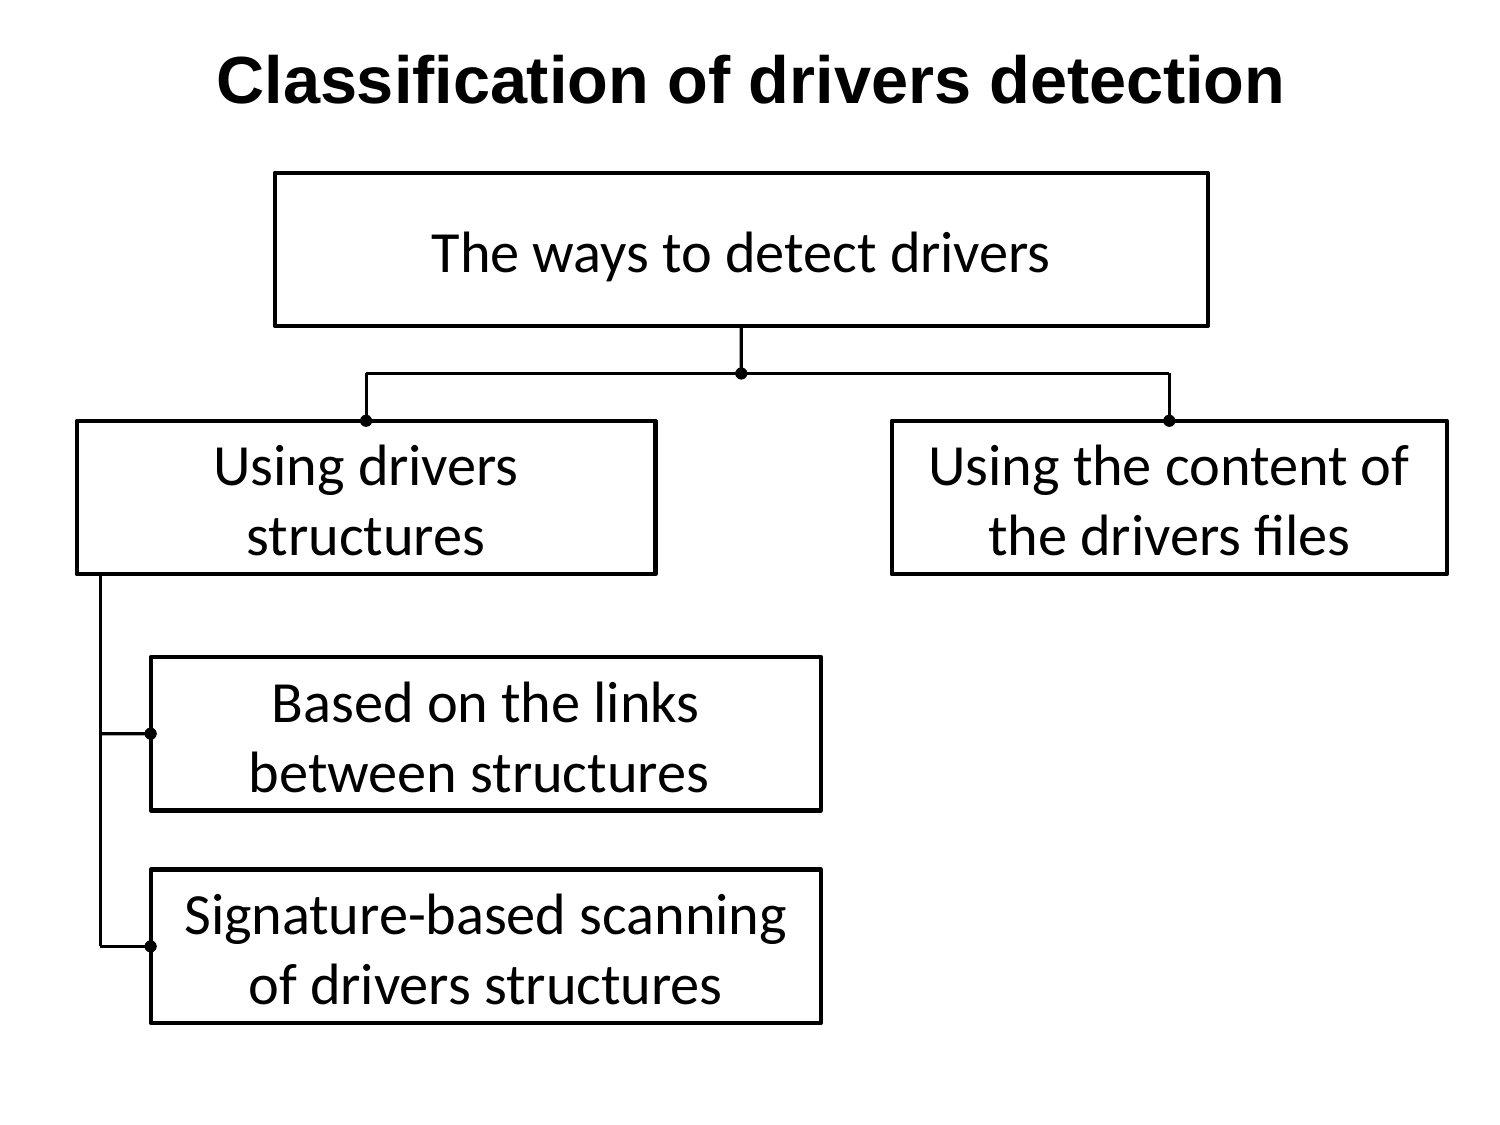

# Classification of drivers detection
The ways to detect drivers
Using drivers structures
Using the content of the drivers files
Based on the links between structures
Signature-based scanning of drivers structures